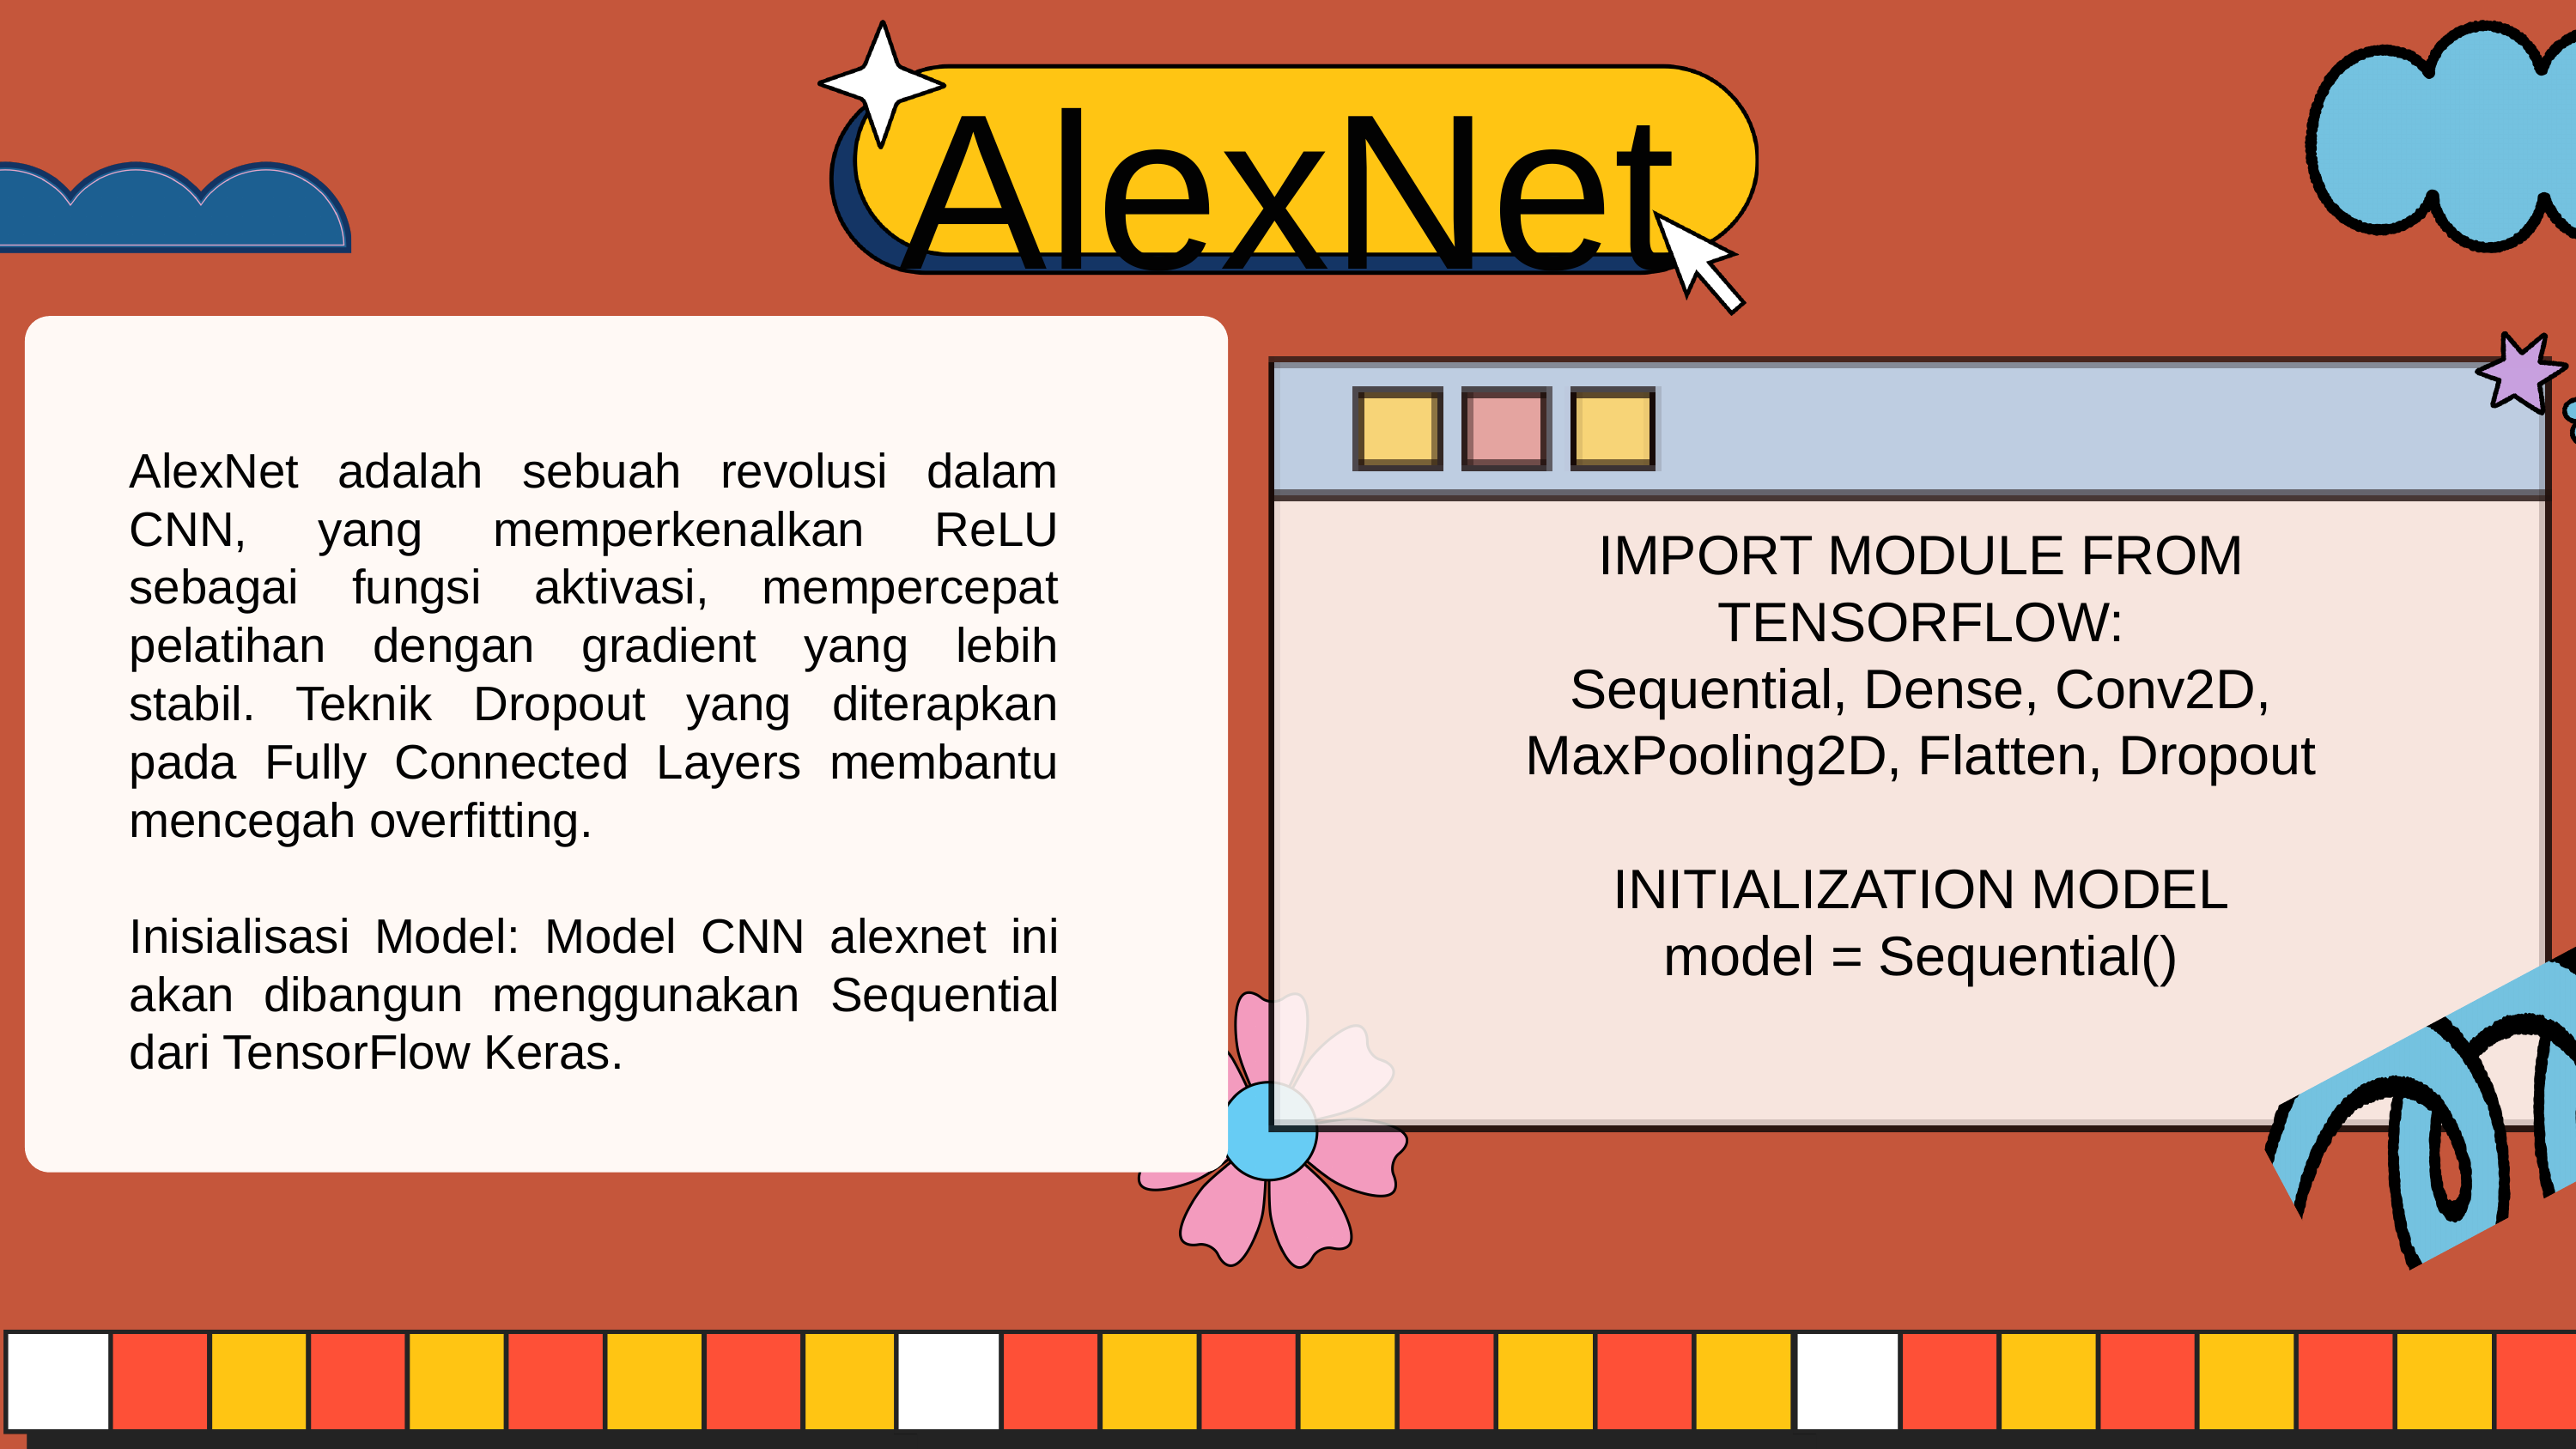

AlexNet

AlexNet adalah sebuah revolusi dalam CNN, yang memperkenalkan ReLU sebagai fungsi aktivasi, mempercepat pelatihan dengan gradient yang lebih stabil. Teknik Dropout yang diterapkan pada Fully Connected Layers membantu mencegah overfitting.

Inisialisasi Model: Model CNN alexnet ini akan dibangun menggunakan Sequential dari TensorFlow Keras.
IMPORT MODULE FROM TENSORFLOW:
Sequential, Dense, Conv2D, MaxPooling2D, Flatten, Dropout

INITIALIZATION MODEL
model = Sequential()